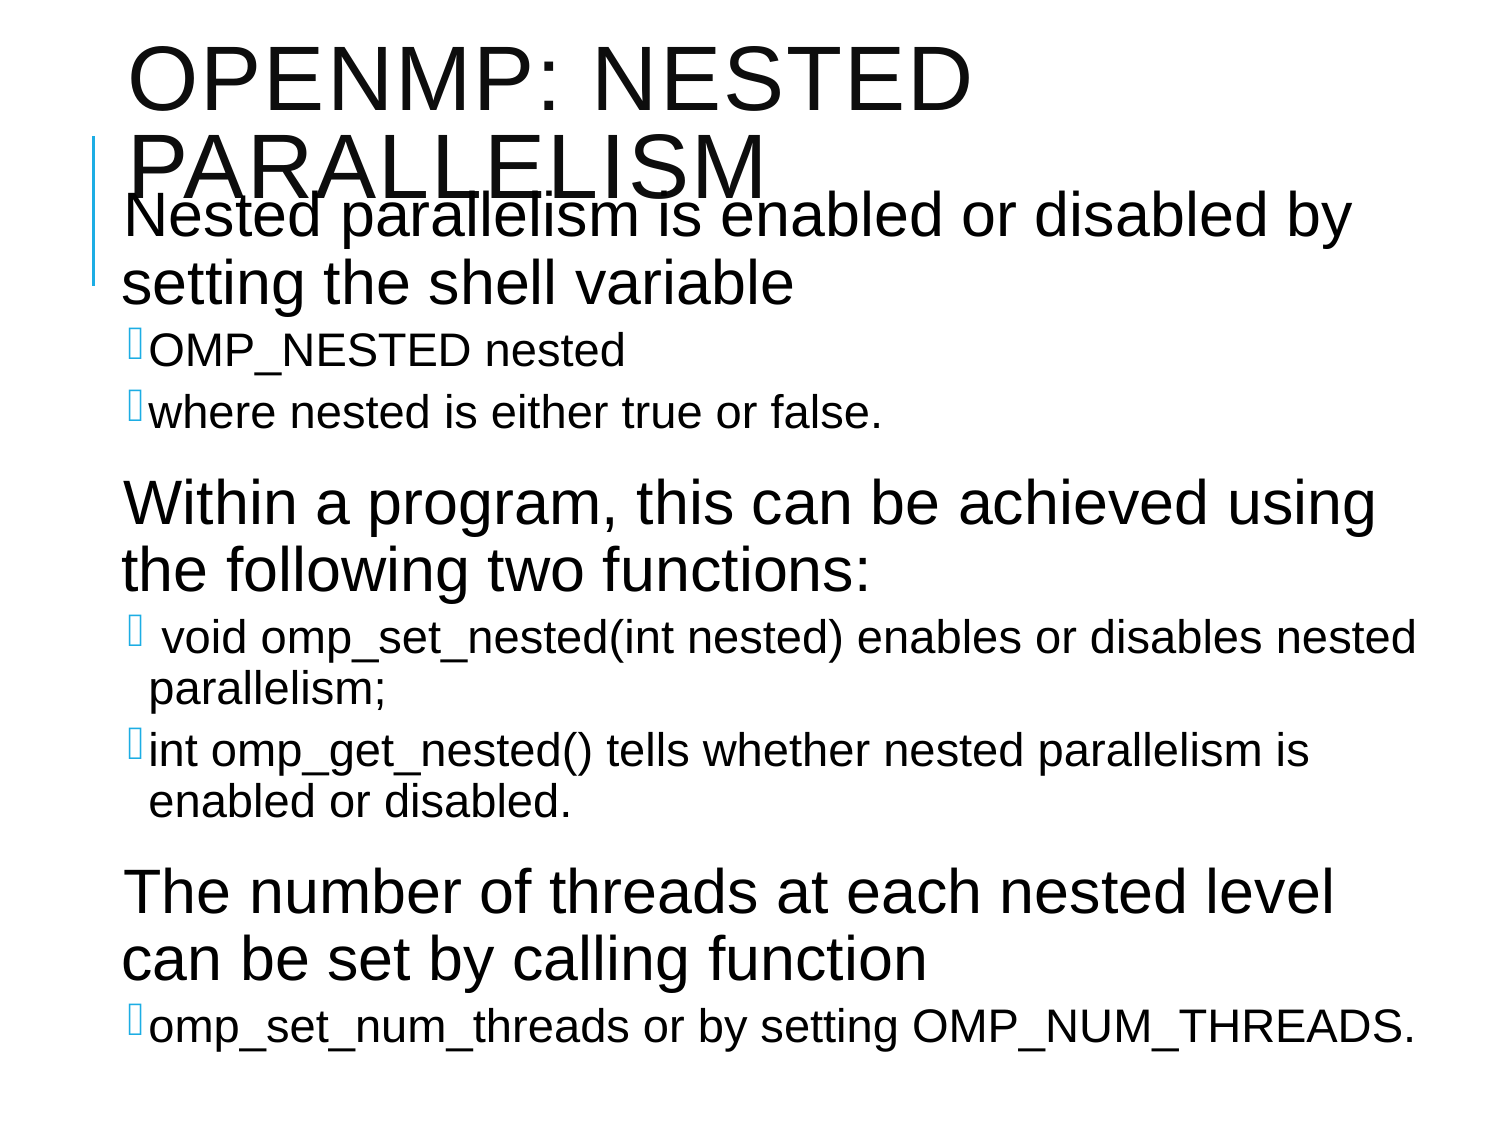

# OpenMP: nested parallelism
Nested parallelism is enabled or disabled by setting the shell variable
OMP_NESTED nested
where nested is either true or false.
Within a program, this can be achieved using the following two functions:
 void omp_set_nested(int nested) enables or disables nested parallelism;
int omp_get_nested() tells whether nested parallelism is enabled or disabled.
The number of threads at each nested level can be set by calling function
omp_set_num_threads or by setting OMP_NUM_THREADS.